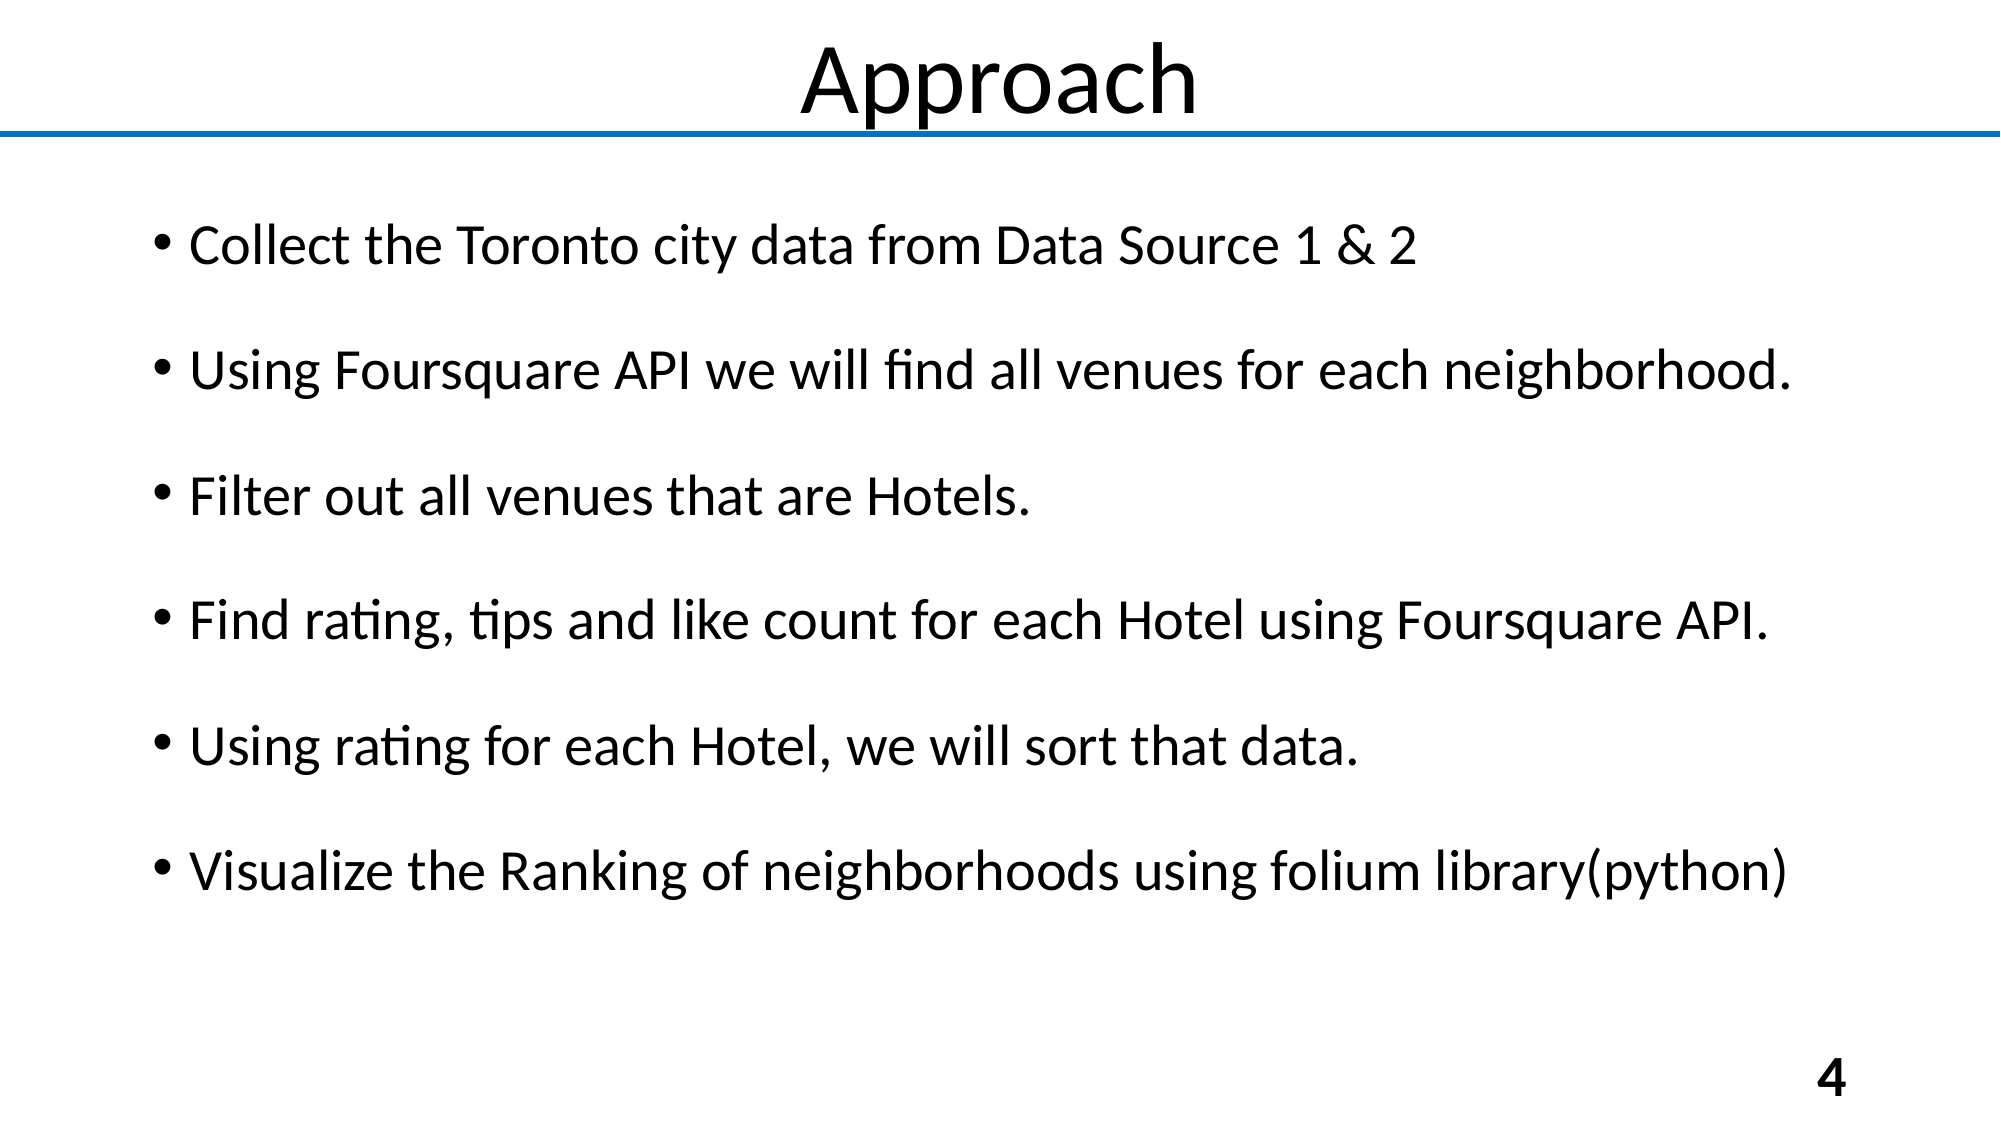

# Approach
Collect the Toronto city data from Data Source 1 & 2
Using Foursquare API we will find all venues for each neighborhood.
Filter out all venues that are Hotels.
Find rating, tips and like count for each Hotel using Foursquare API.
Using rating for each Hotel, we will sort that data.
Visualize the Ranking of neighborhoods using folium library(python)
4